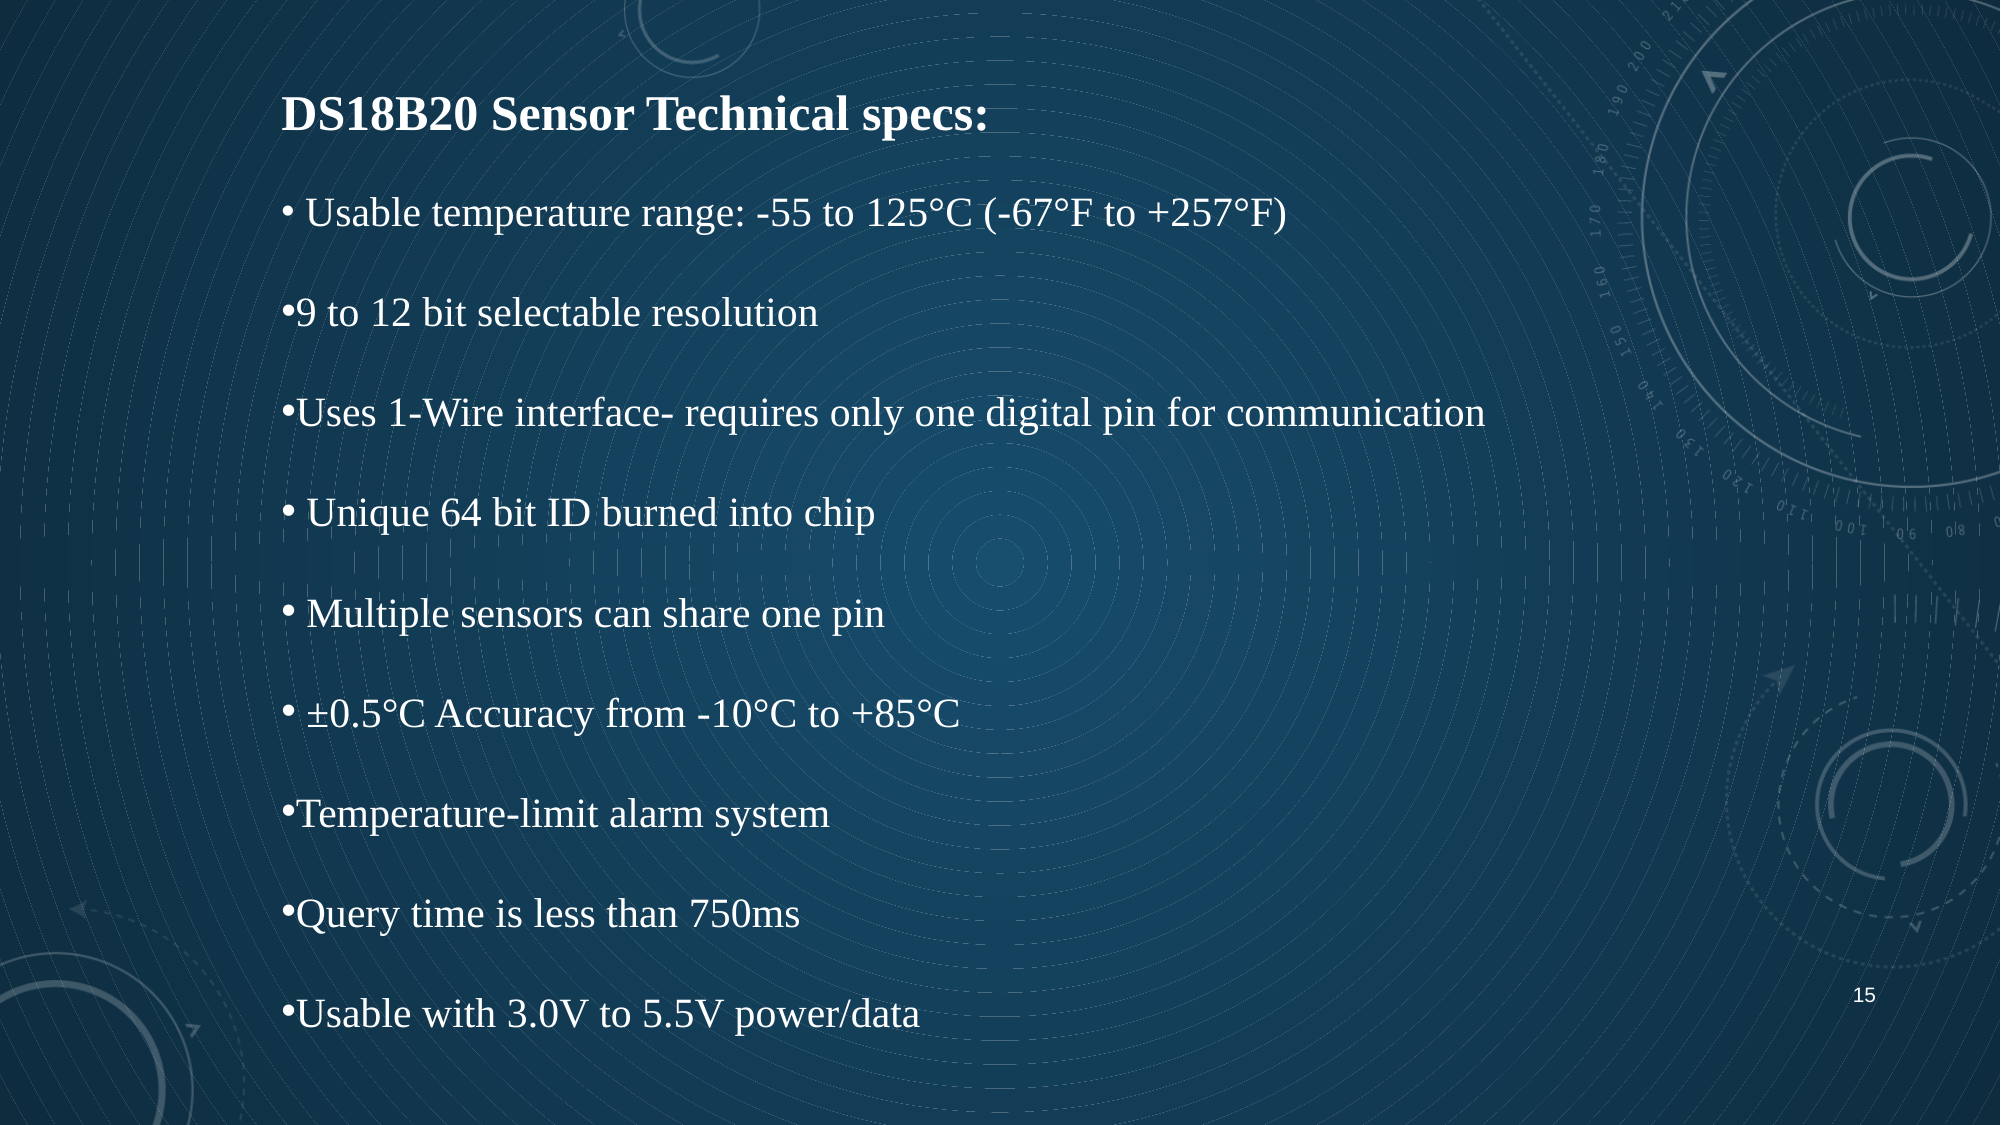

DS18B20 Sensor Technical specs:
 Usable temperature range: -55 to 125°C (-67°F to +257°F)
9 to 12 bit selectable resolution
Uses 1-Wire interface- requires only one digital pin for communication
 Unique 64 bit ID burned into chip
 Multiple sensors can share one pin
 ±0.5°C Accuracy from -10°C to +85°C
Temperature-limit alarm system
Query time is less than 750ms
Usable with 3.0V to 5.5V power/data
15